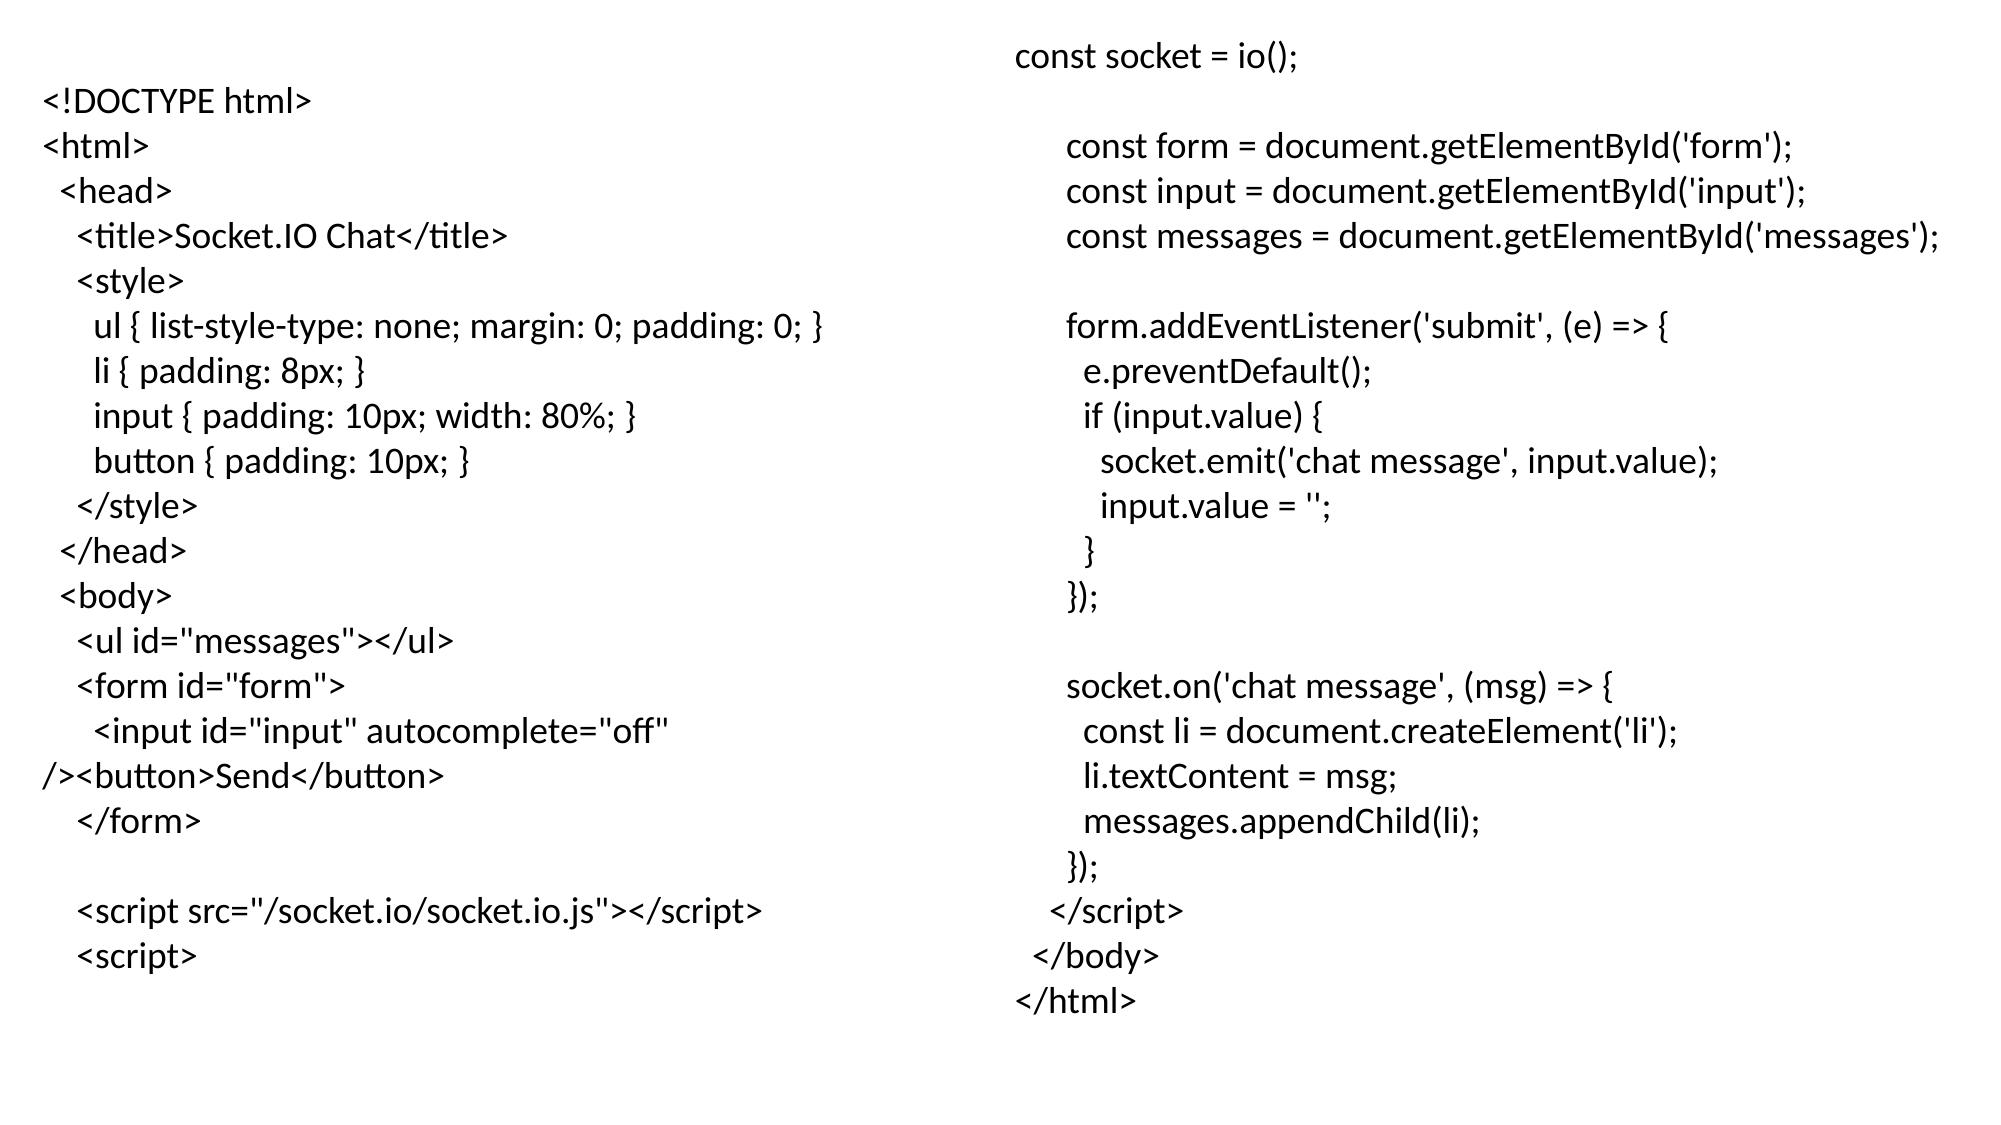

const socket = io();

      const form = document.getElementById('form');
      const input = document.getElementById('input');
      const messages = document.getElementById('messages');

      form.addEventListener('submit', (e) => {
        e.preventDefault();
        if (input.value) {
          socket.emit('chat message', input.value);
          input.value = '';
        }
      });

      socket.on('chat message', (msg) => {
        const li = document.createElement('li');
        li.textContent = msg;
        messages.appendChild(li);
      });
    </script>
  </body>
</html>
<!DOCTYPE html>
<html>
  <head>
    <title>Socket.IO Chat</title>
    <style>
      ul { list-style-type: none; margin: 0; padding: 0; }
      li { padding: 8px; }
      input { padding: 10px; width: 80%; }
      button { padding: 10px; }
    </style>
  </head>
  <body>
    <ul id="messages"></ul>
    <form id="form">
      <input id="input" autocomplete="off" /><button>Send</button>
    </form>

    <script src="/socket.io/socket.io.js"></script>
    <script>